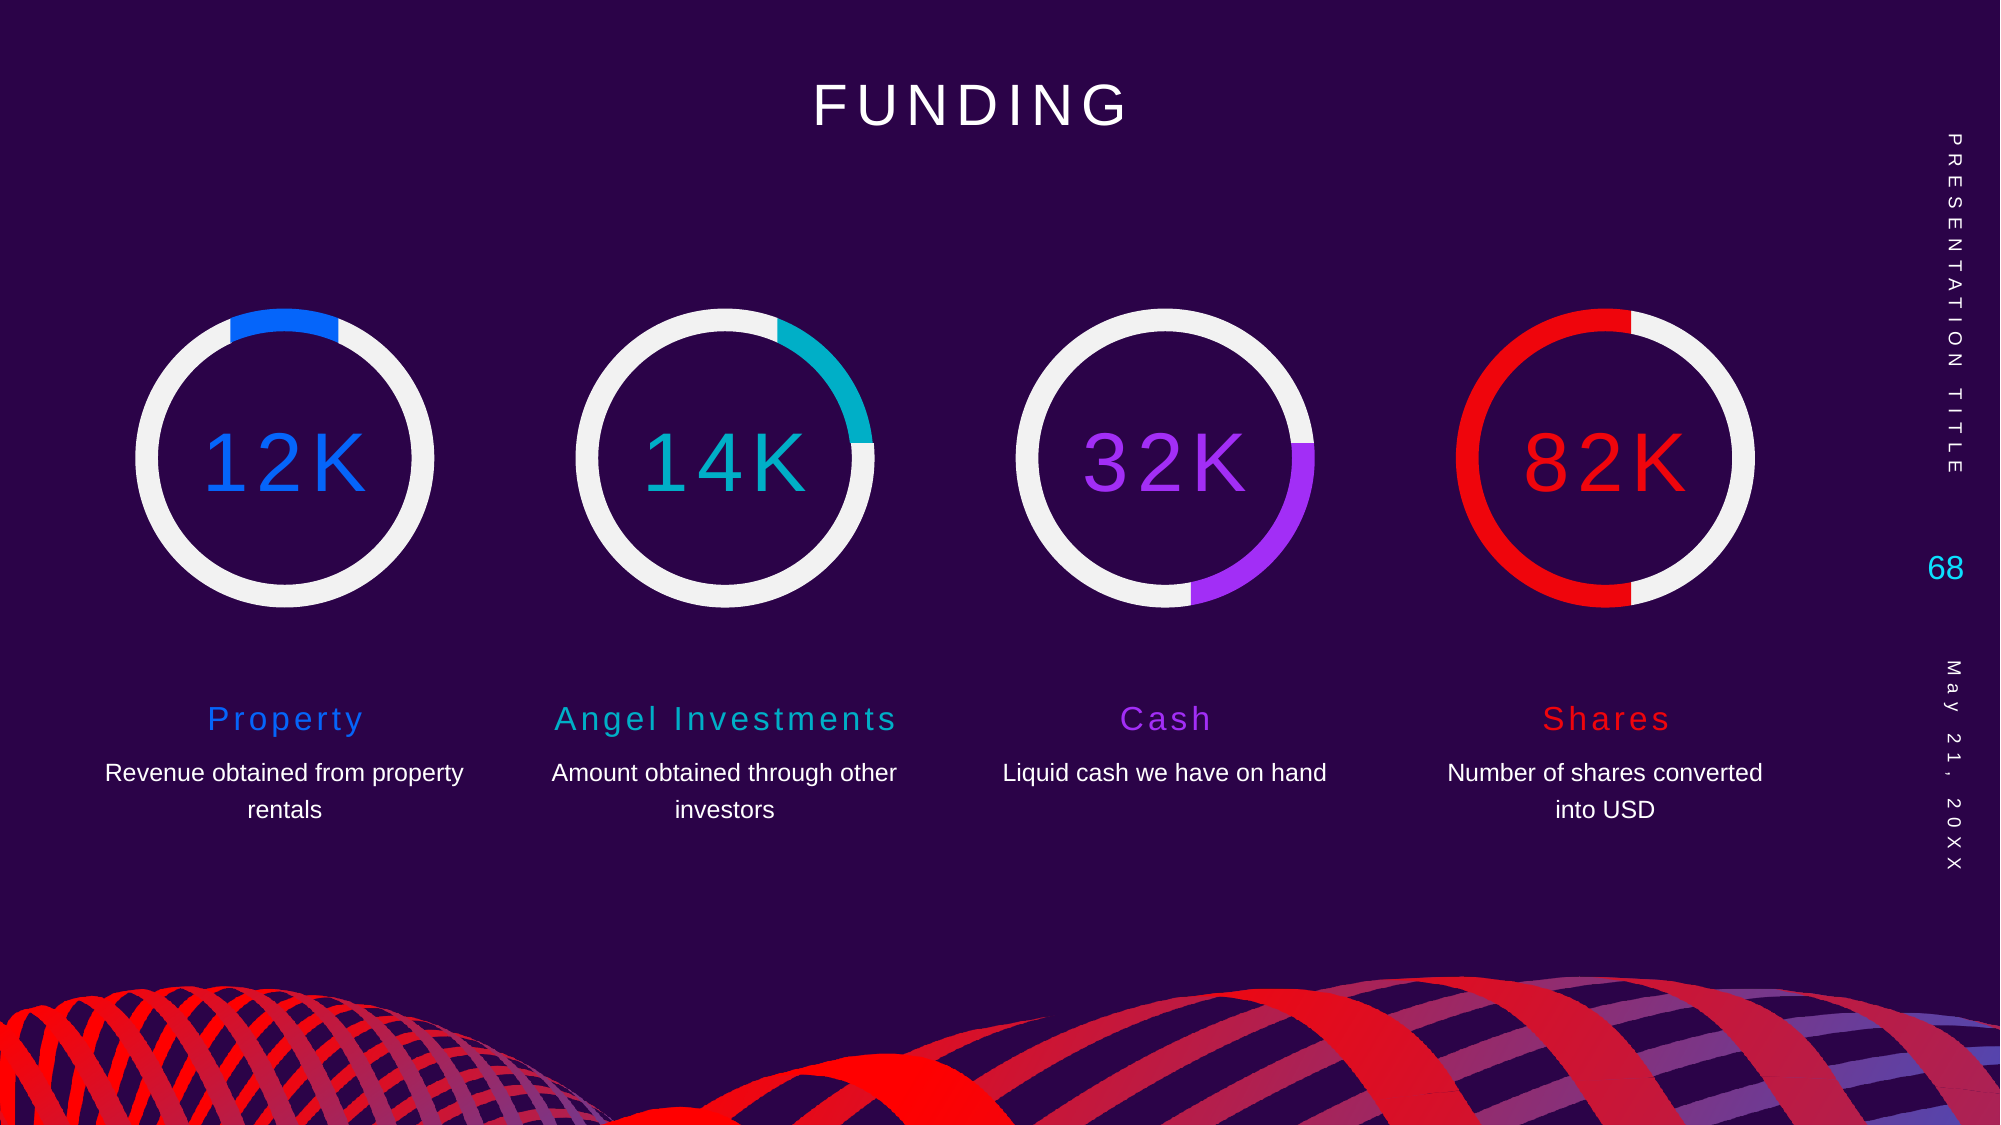

# Funding
PRESENTATION TITLE

12K
14K
32K
82K
68
Property
Angel Investments
Cash
Shares
Revenue obtained from property rentals​
Amount obtained through other investors​
Liquid cash we have on hand​
Number of shares converted into USD​
May 21, 20XX